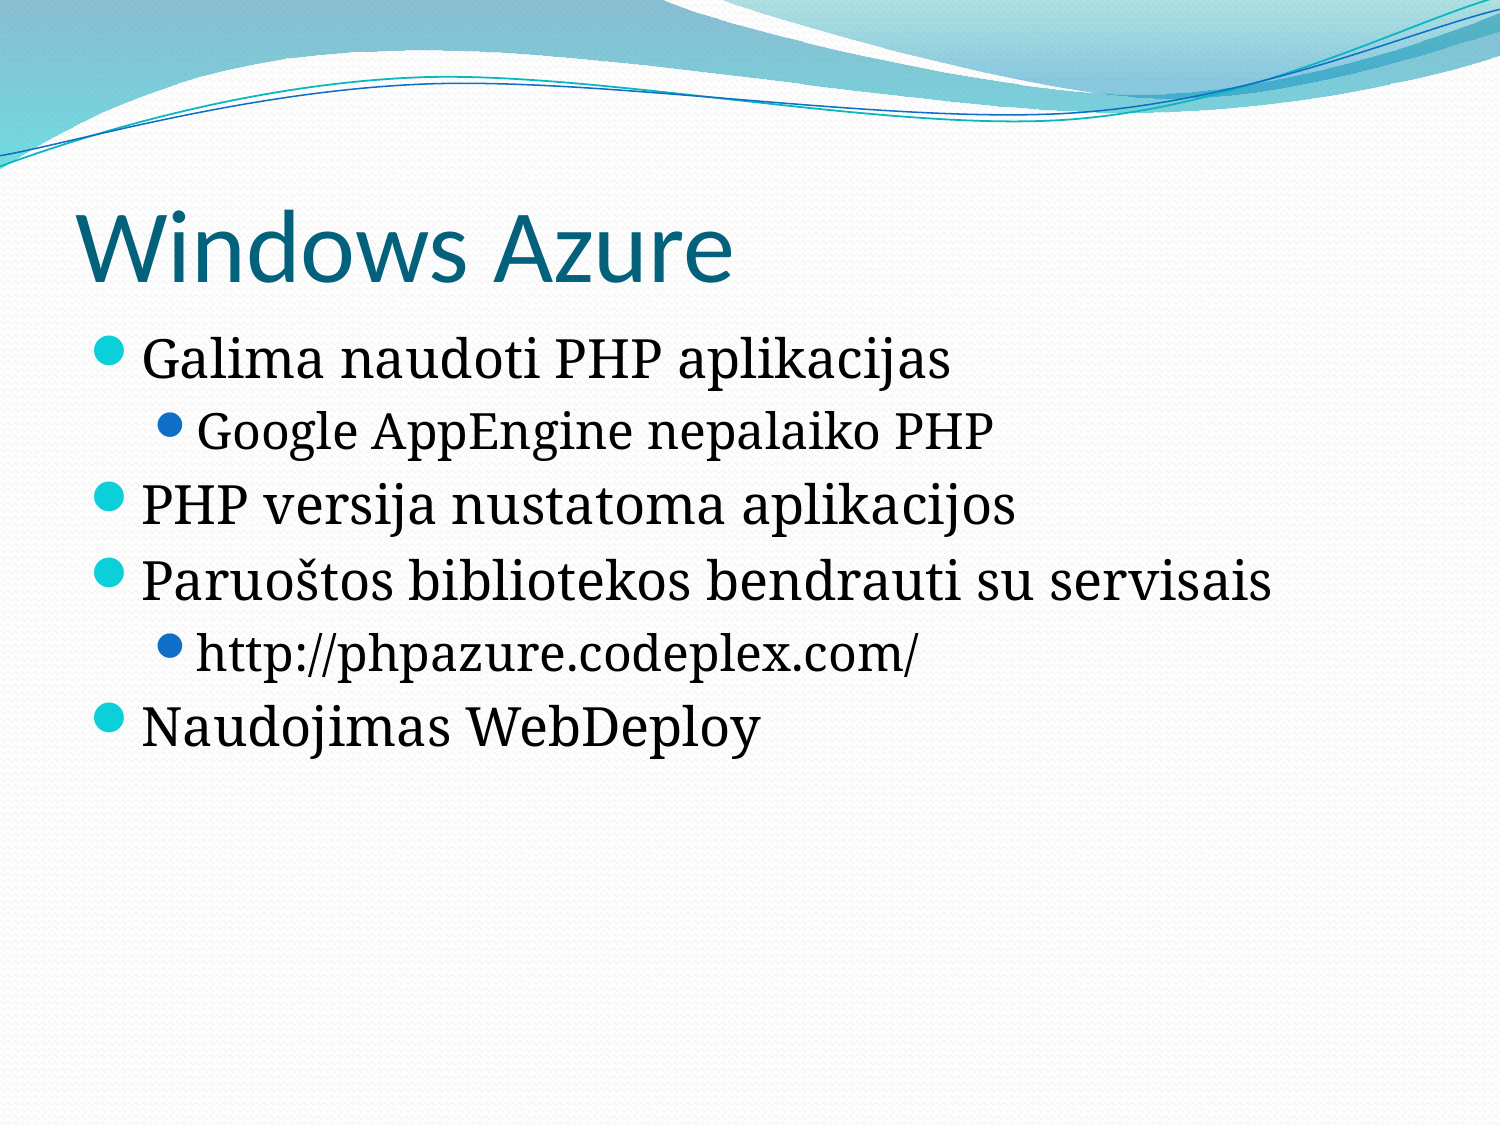

# Windows Azure
Galima naudoti PHP aplikacijas
Google AppEngine nepalaiko PHP
PHP versija nustatoma aplikacijos
Paruoštos bibliotekos bendrauti su servisais
http://phpazure.codeplex.com/
Naudojimas WebDeploy